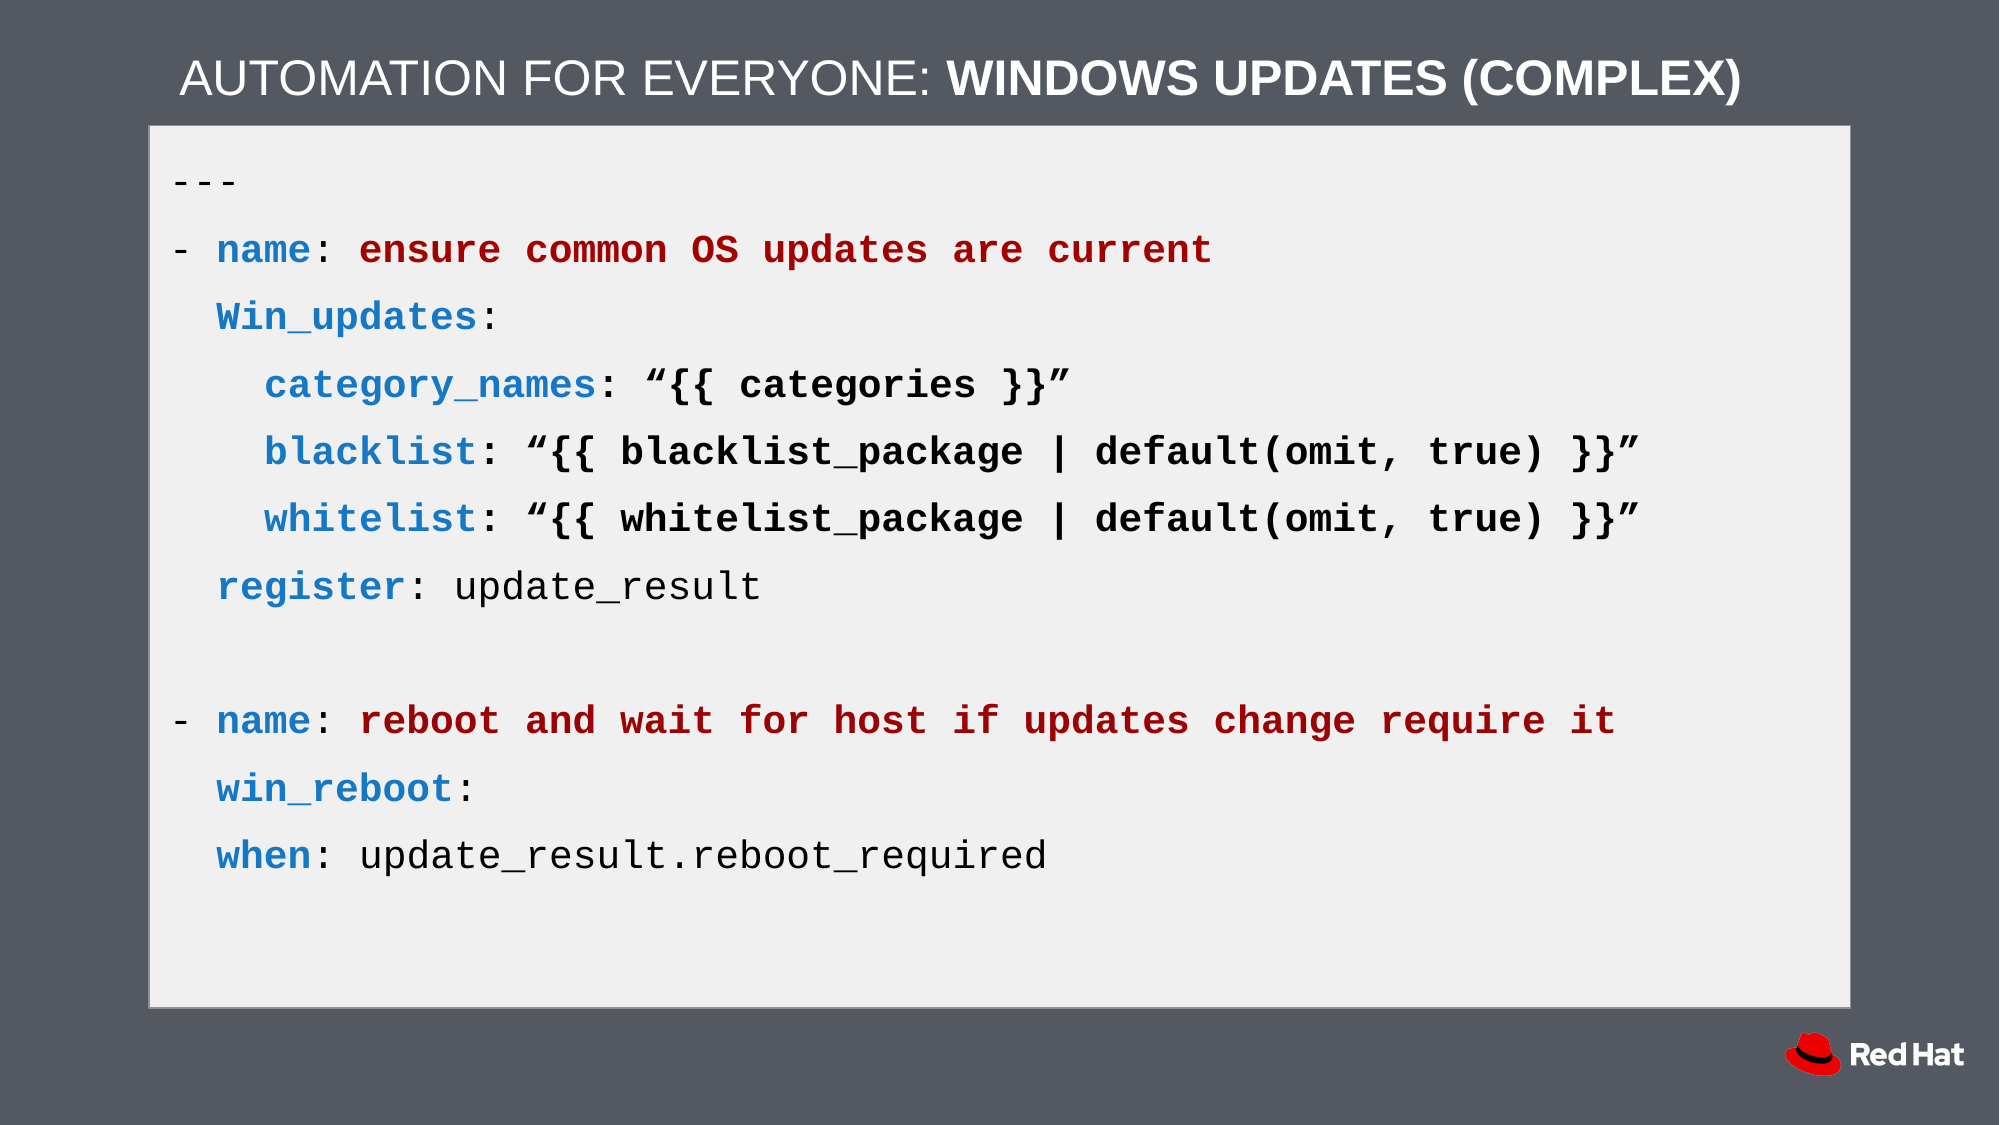

AUTOMATION FOR EVERYONE: WINDOWS UPDATES (COMPLEX)

---
- name: ensure common OS updates are current
  Win_updates:
    category_names: “{{ categories }}”
    blacklist: “{{ blacklist_package | default(omit, true) }}”
    whitelist: “{{ whitelist_package | default(omit, true) }}”
  register: update_result

- name: reboot and wait for host if updates change require it
  win_reboot:
  when: update_result.reboot_required